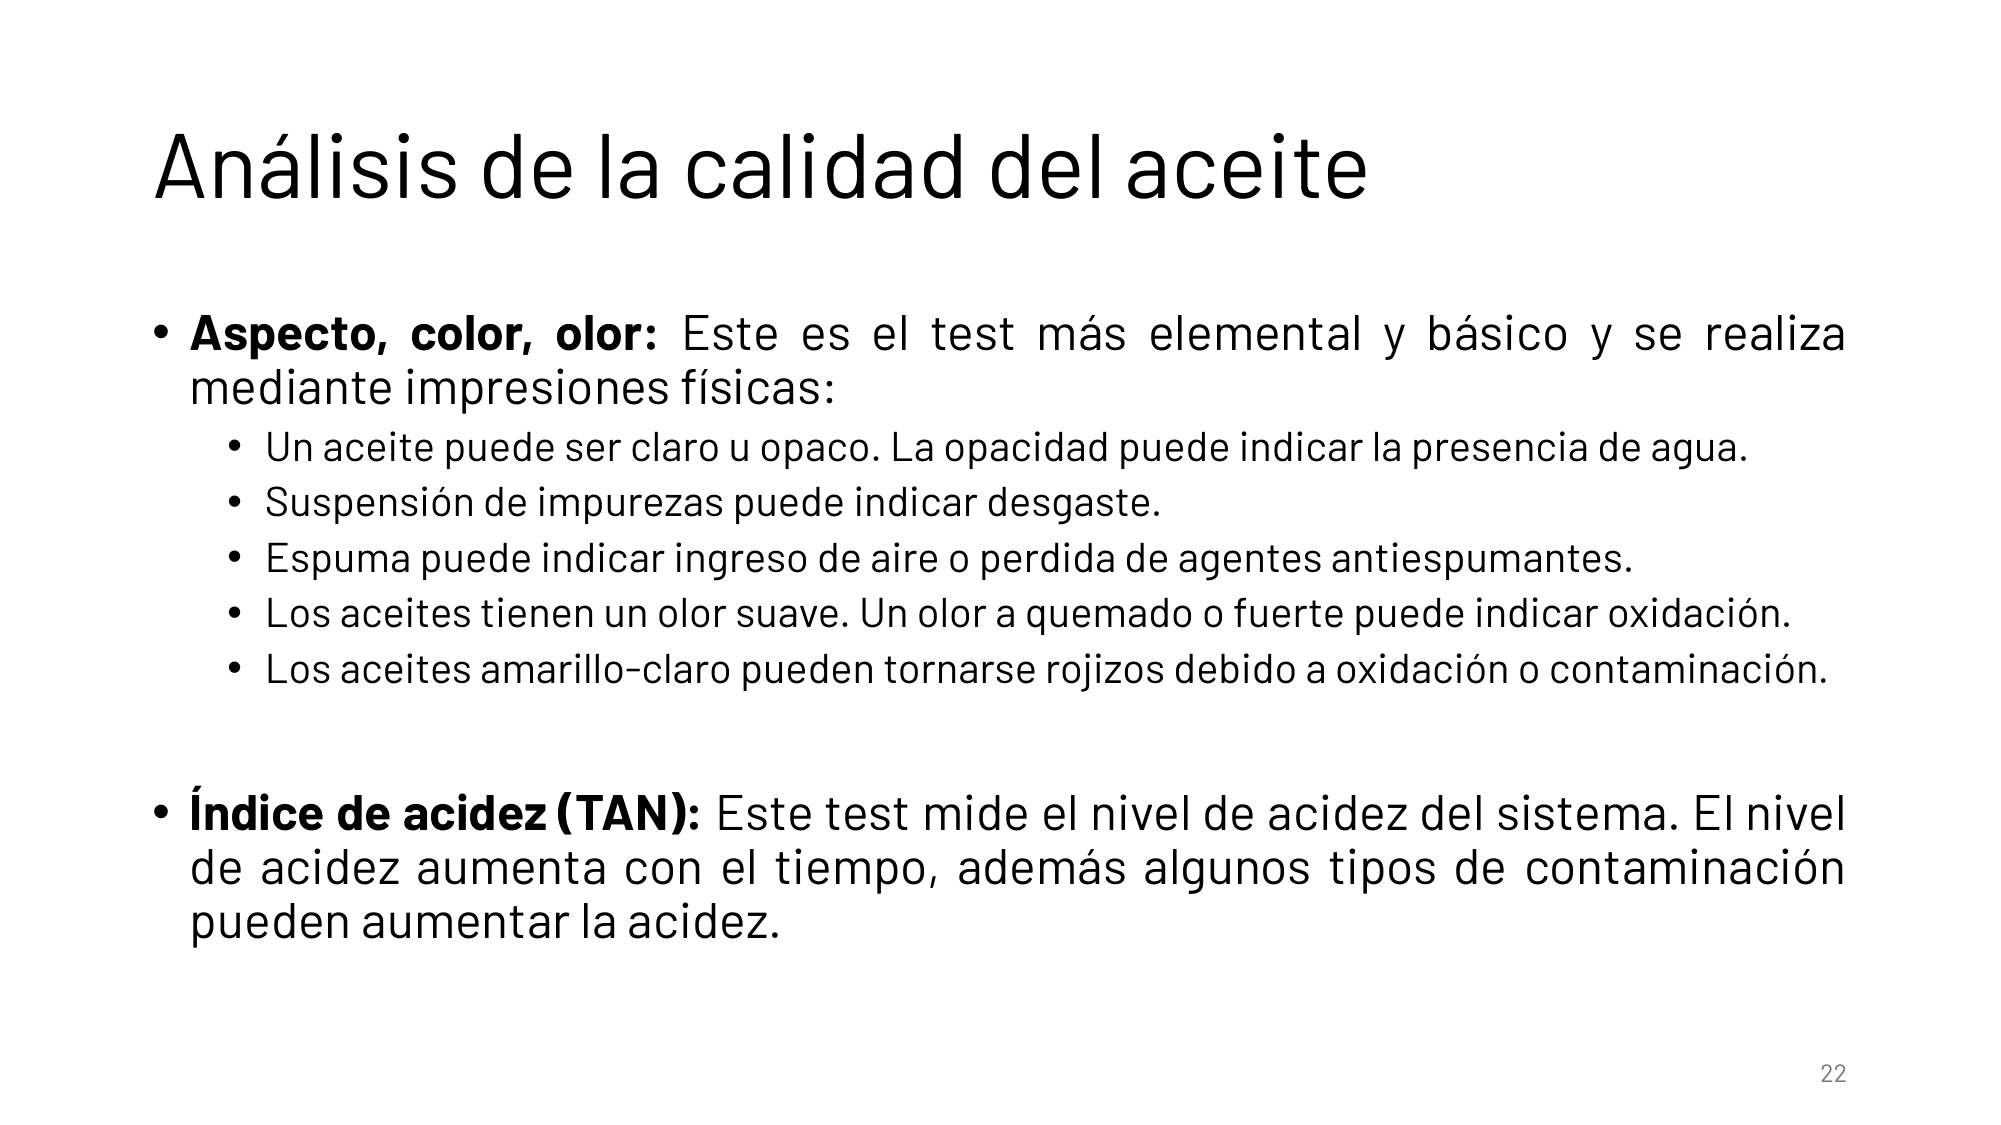

# Análisis de la calidad del aceite
Aspecto, color, olor: Este es el test más elemental y básico y se realiza mediante impresiones físicas:
Un aceite puede ser claro u opaco. La opacidad puede indicar la presencia de agua.
Suspensión de impurezas puede indicar desgaste.
Espuma puede indicar ingreso de aire o perdida de agentes antiespumantes.
Los aceites tienen un olor suave. Un olor a quemado o fuerte puede indicar oxidación.
Los aceites amarillo-claro pueden tornarse rojizos debido a oxidación o contaminación.

Índice de acidez (TAN): Este test mide el nivel de acidez del sistema. El nivel de acidez aumenta con el tiempo, además algunos tipos de contaminación pueden aumentar la acidez.
22